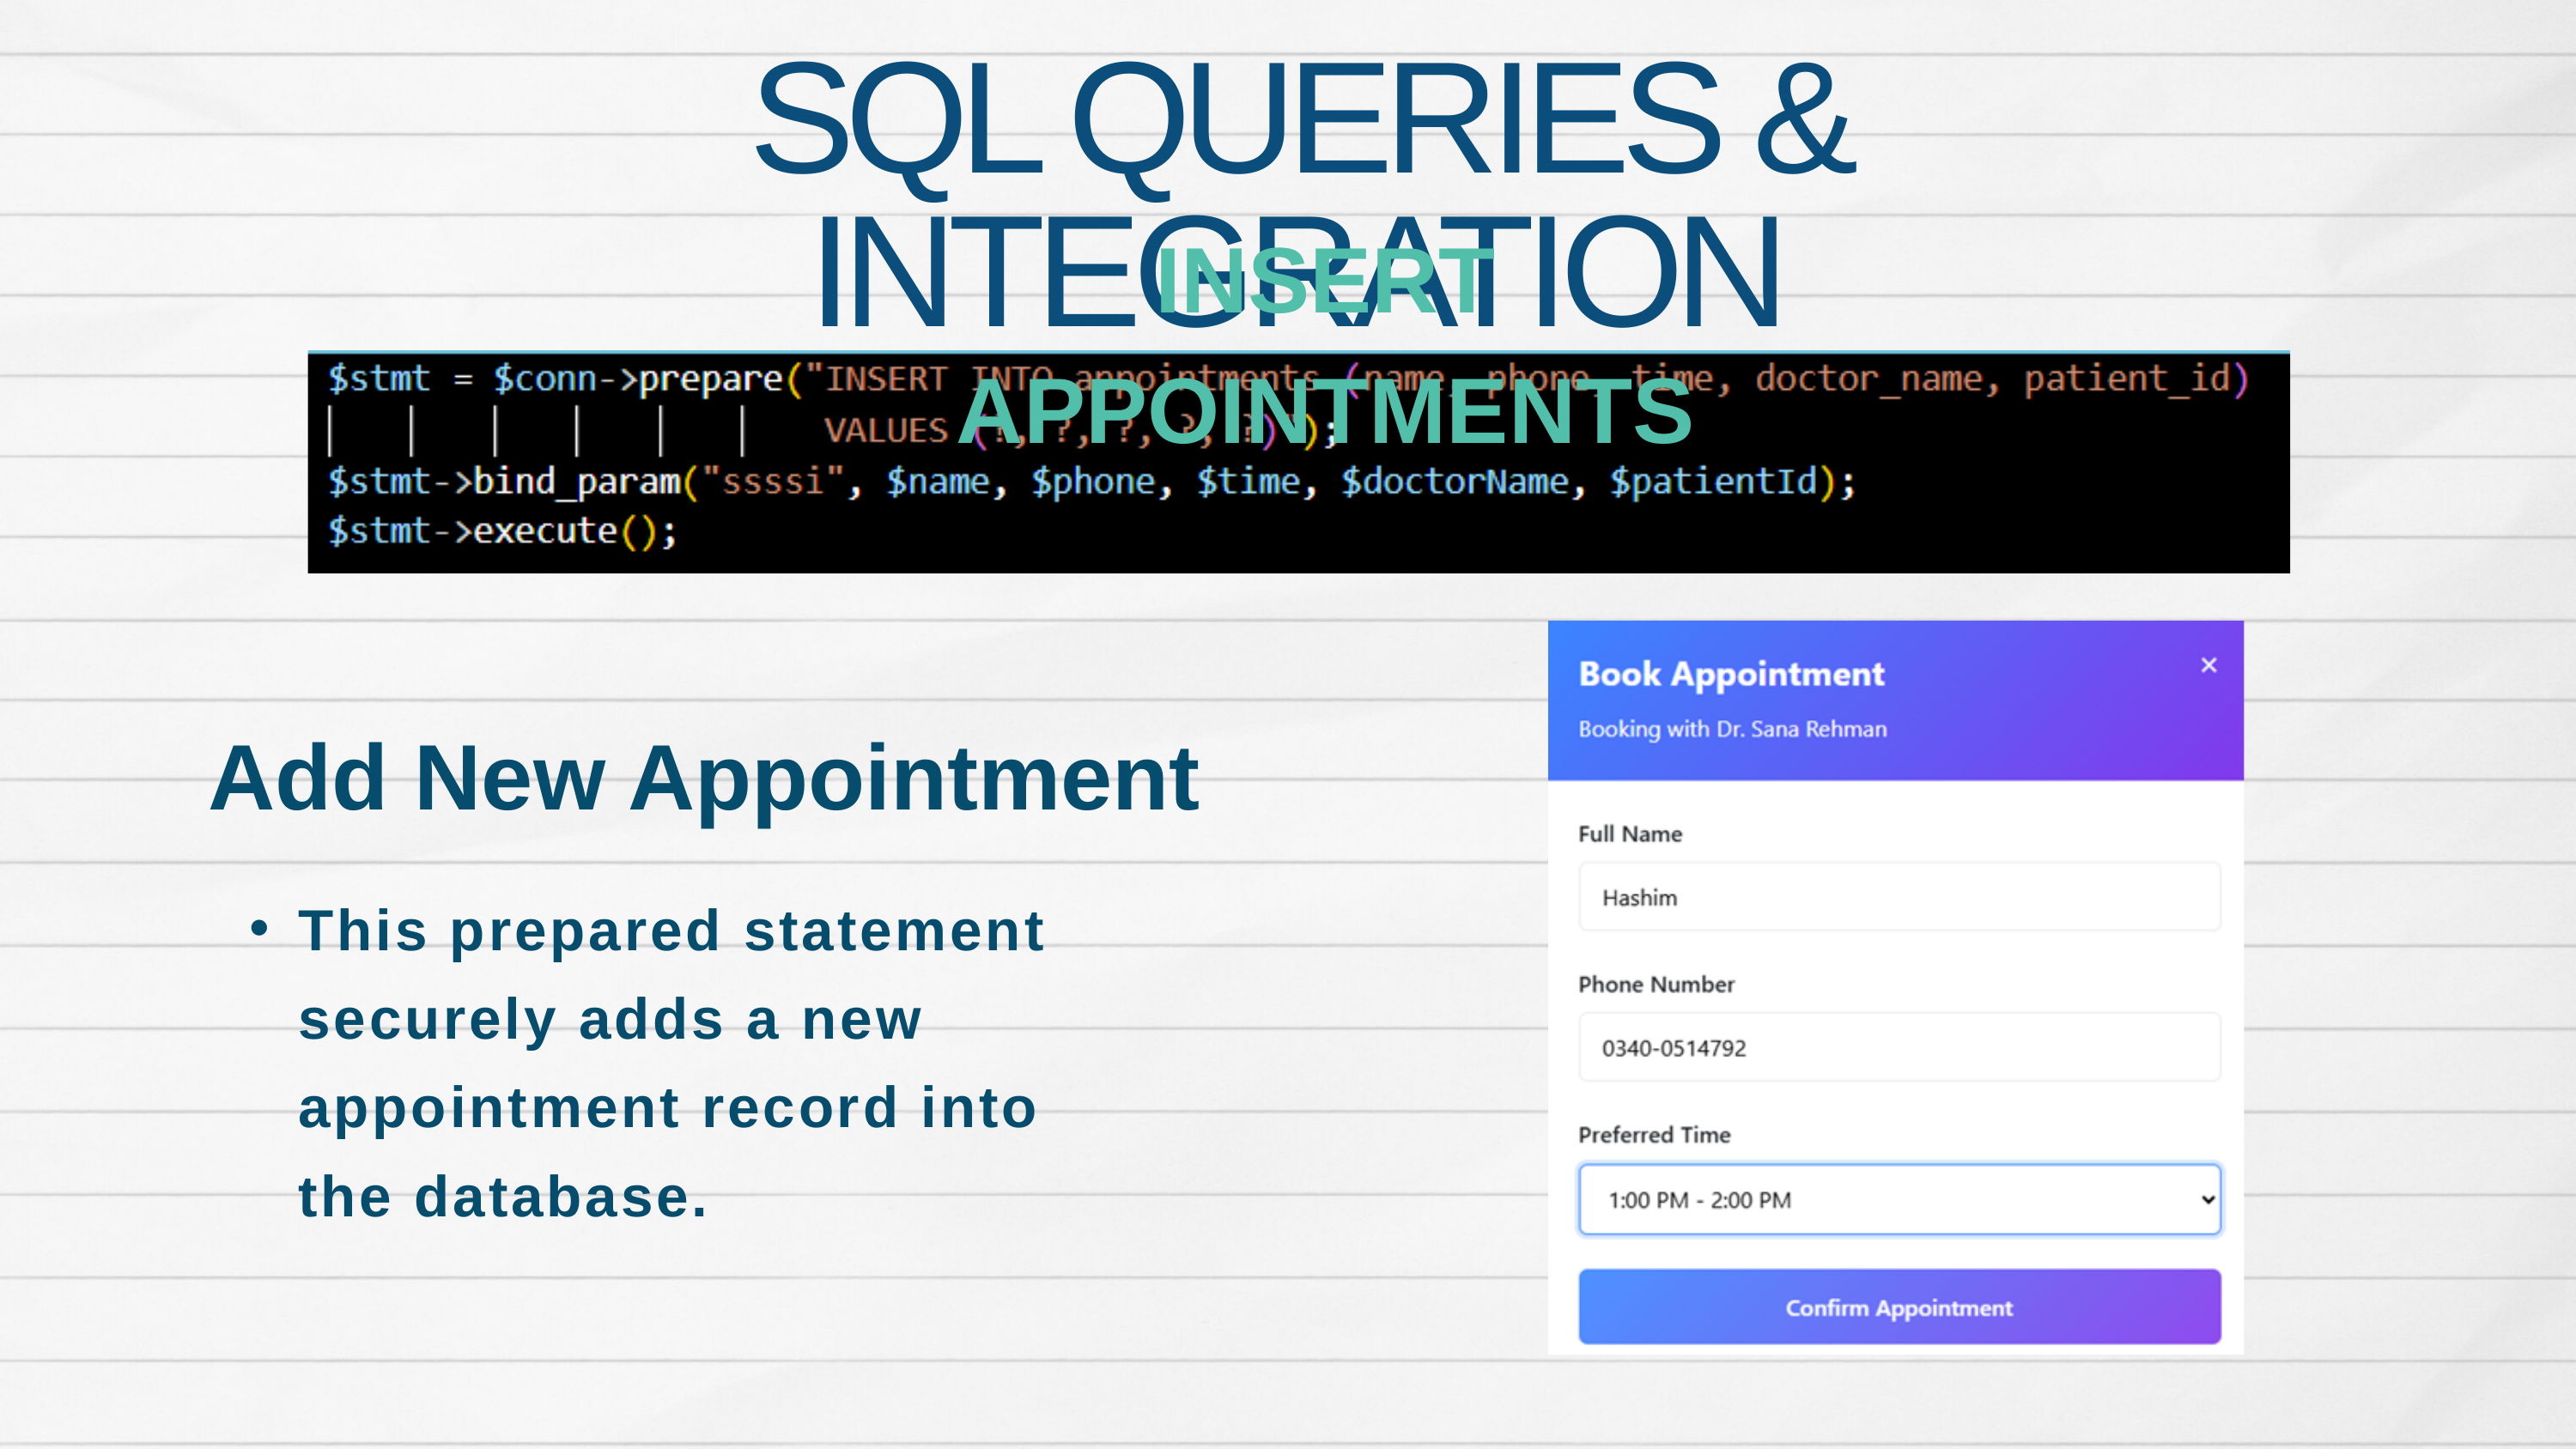

SQL QUERIES & INTEGRATION
INSERT APPOINTMENTS

Add New Appointment
This prepared statement securely adds a new appointment record into the database.